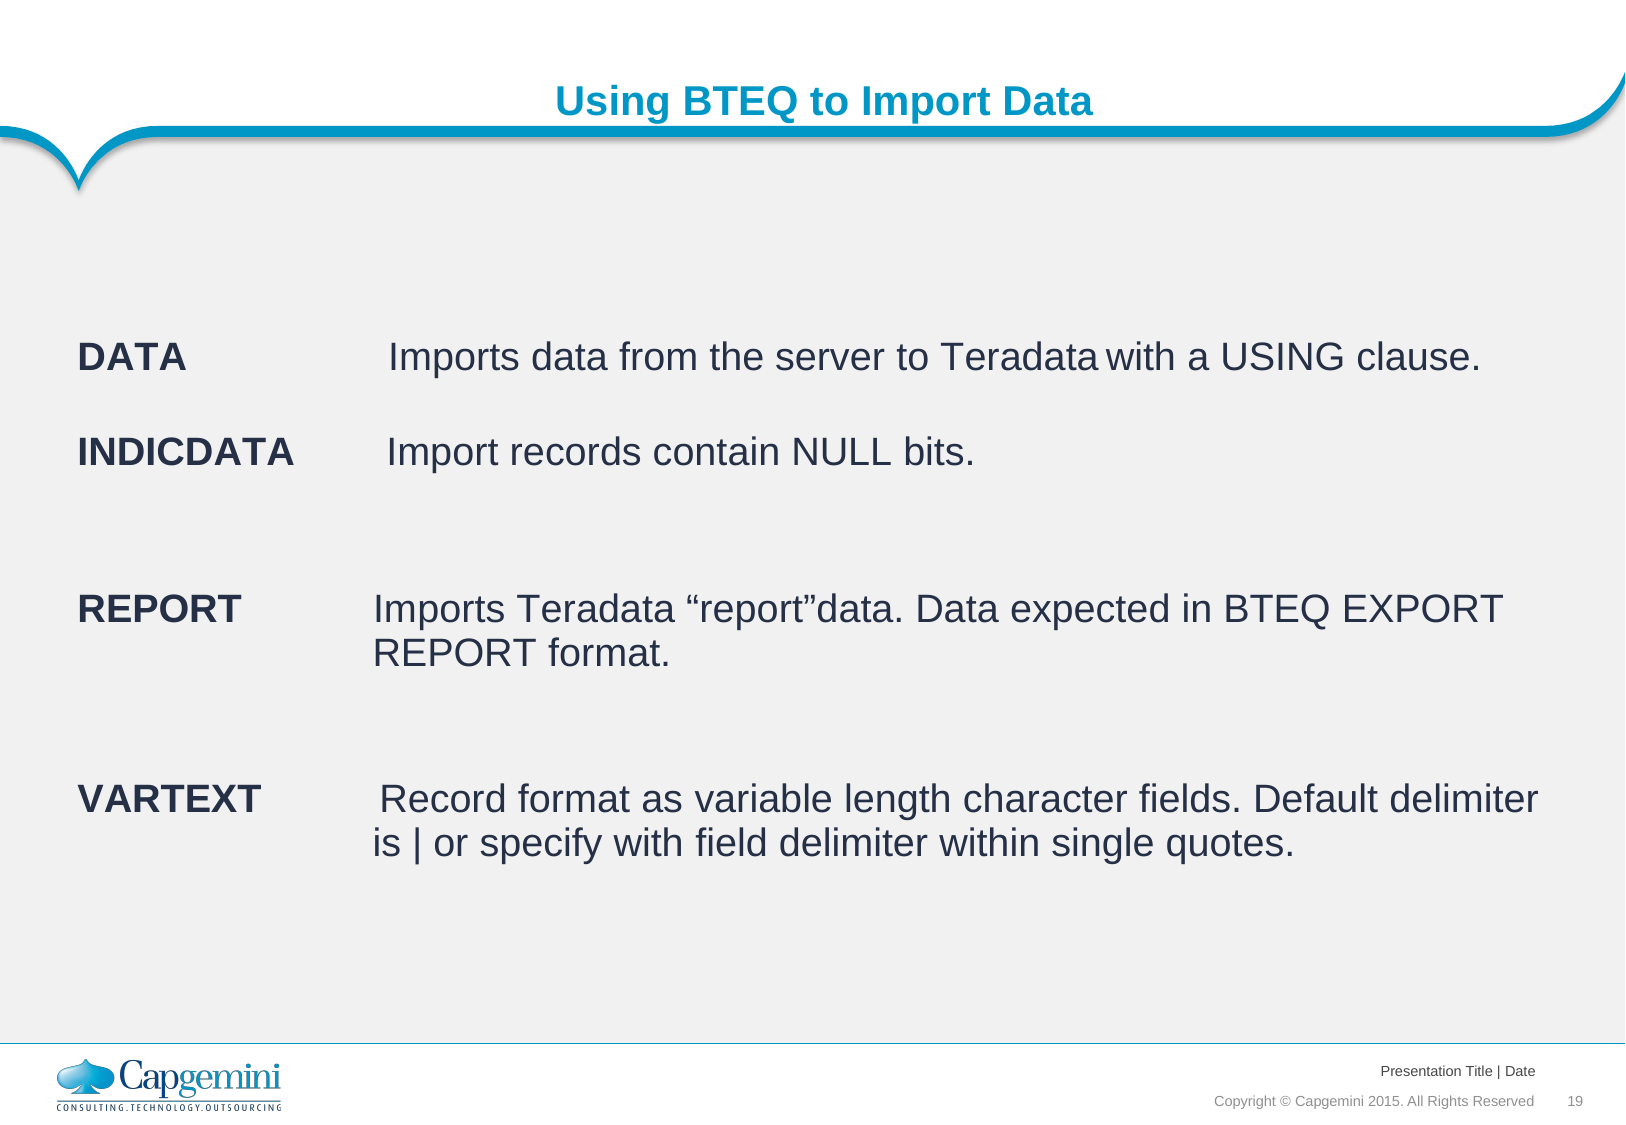

Using BTEQ to Import Data

DATA
Imports data from the server to Teradata
with a USING clause.
INDICDATA
Import records contain NULL bits.
REPORT
Imports Teradata “report”data. Data expected in BTEQ EXPORT
REPORT format.
VARTEXT
Record format as
is | or specify with
variable length character fields. Default delimiter
field delimiter within single quotes.

Presentation Title | Date
Copyright © Capgemini 2015. All Rights Reserved        19